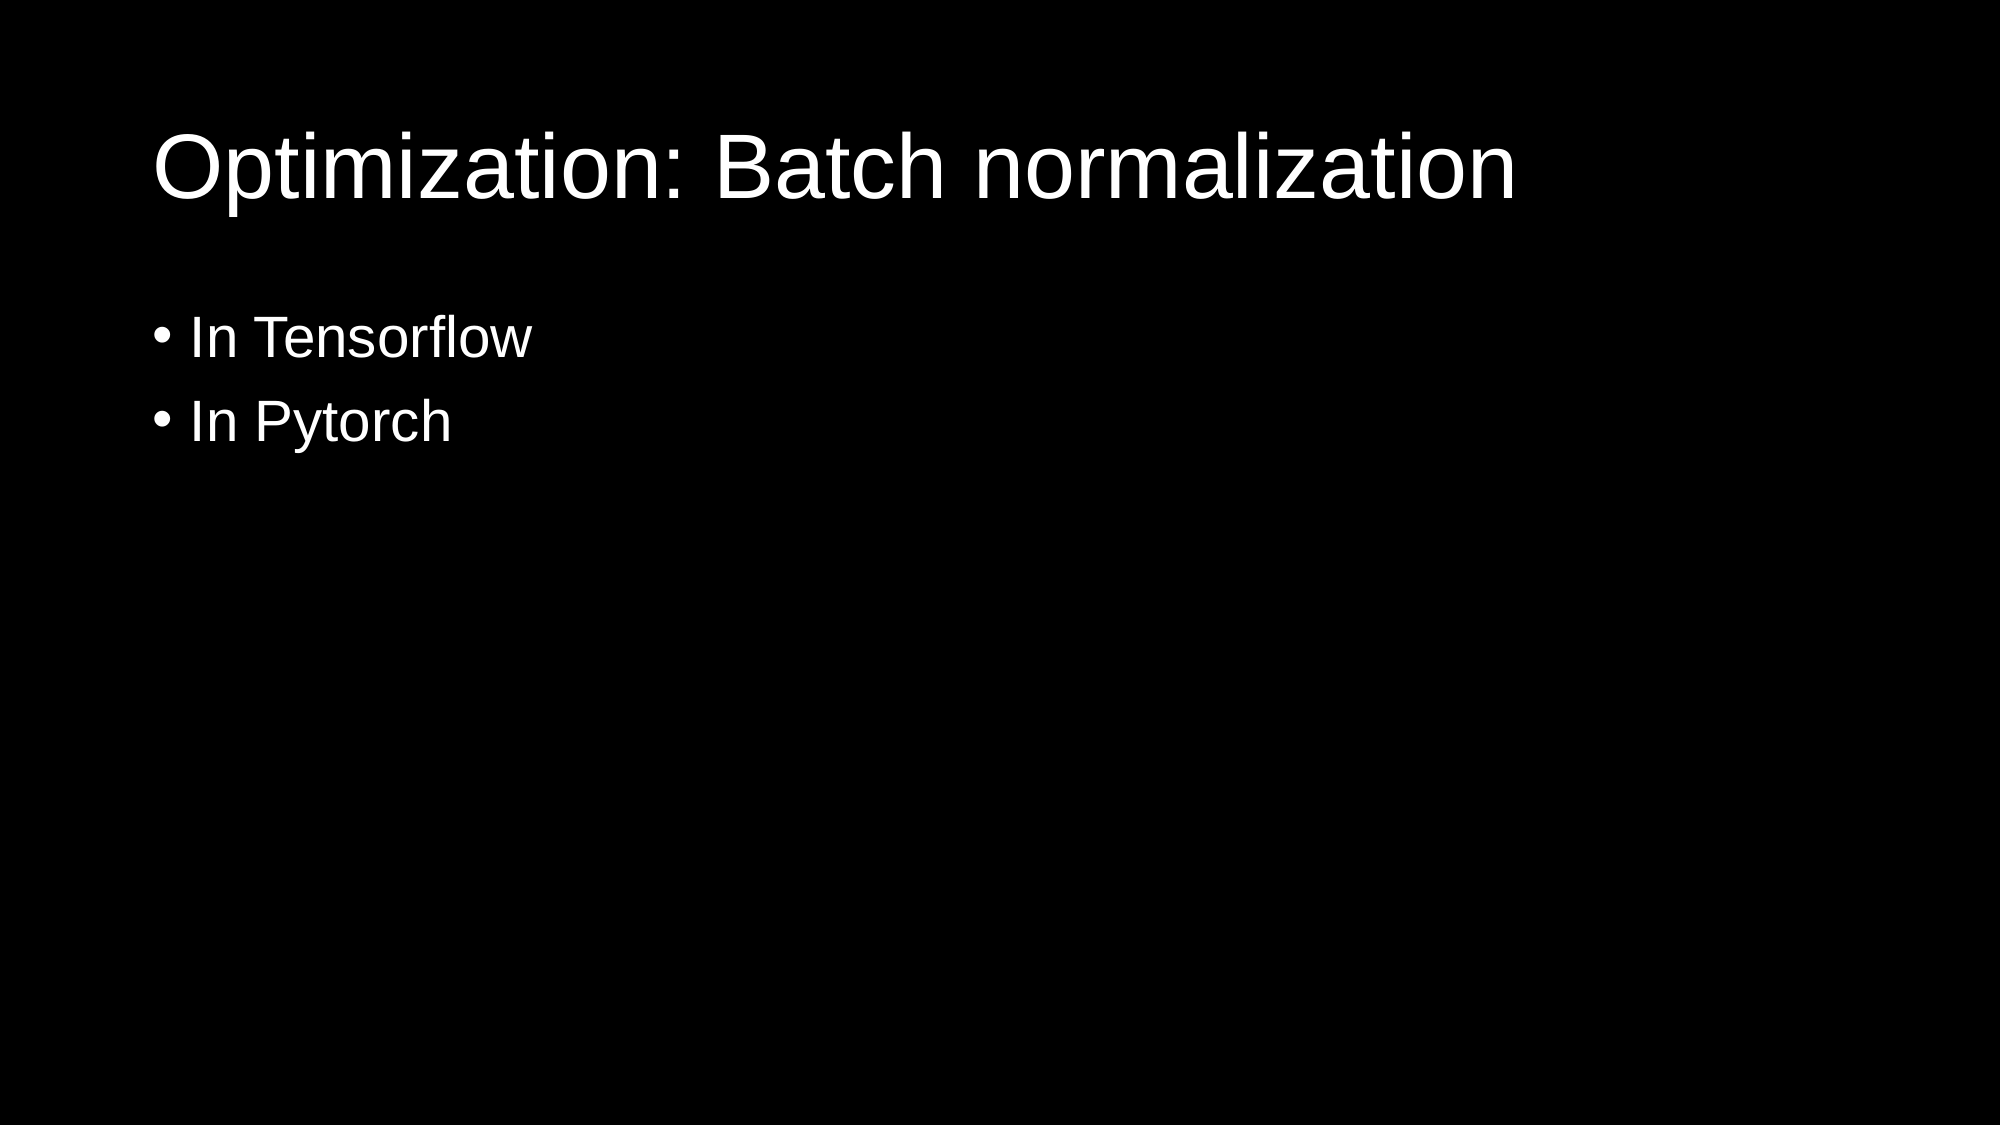

# Optimization: Batch normalization
In Tensorflow
In Pytorch